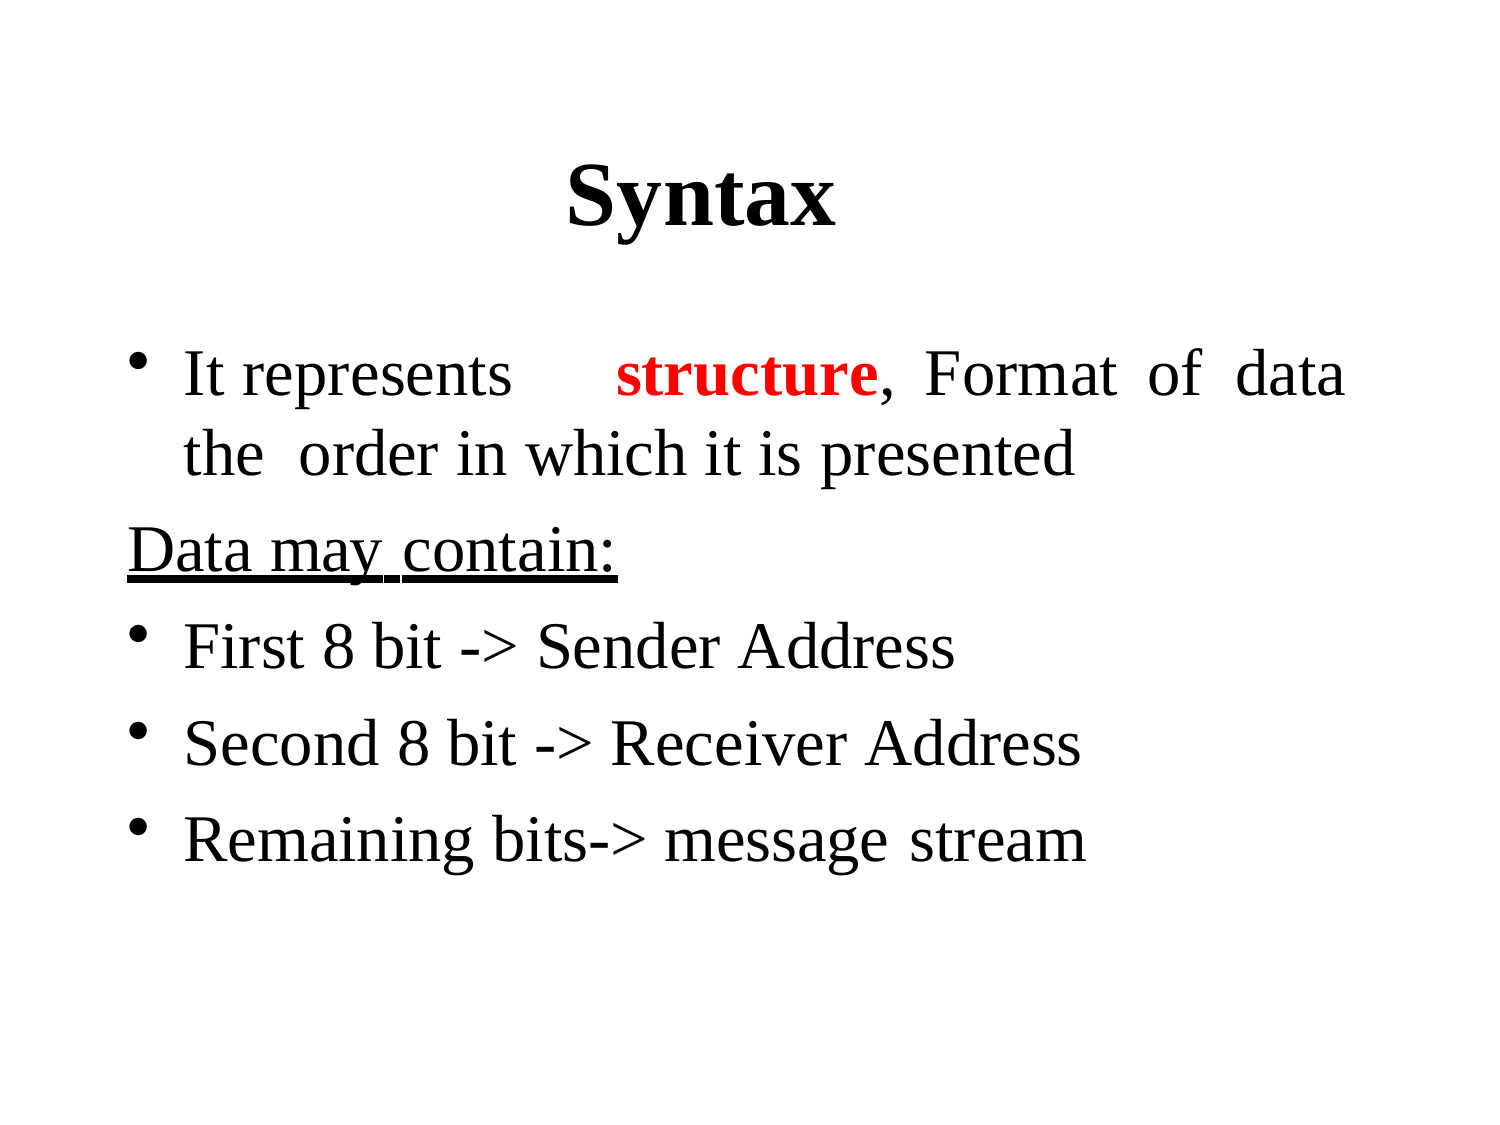

# Syntax
It	represents	structure,	Format	of	data	the  order in which it is presented
Data may contain:
First 8 bit -> Sender Address
Second 8 bit -> Receiver Address
Remaining bits-> message stream